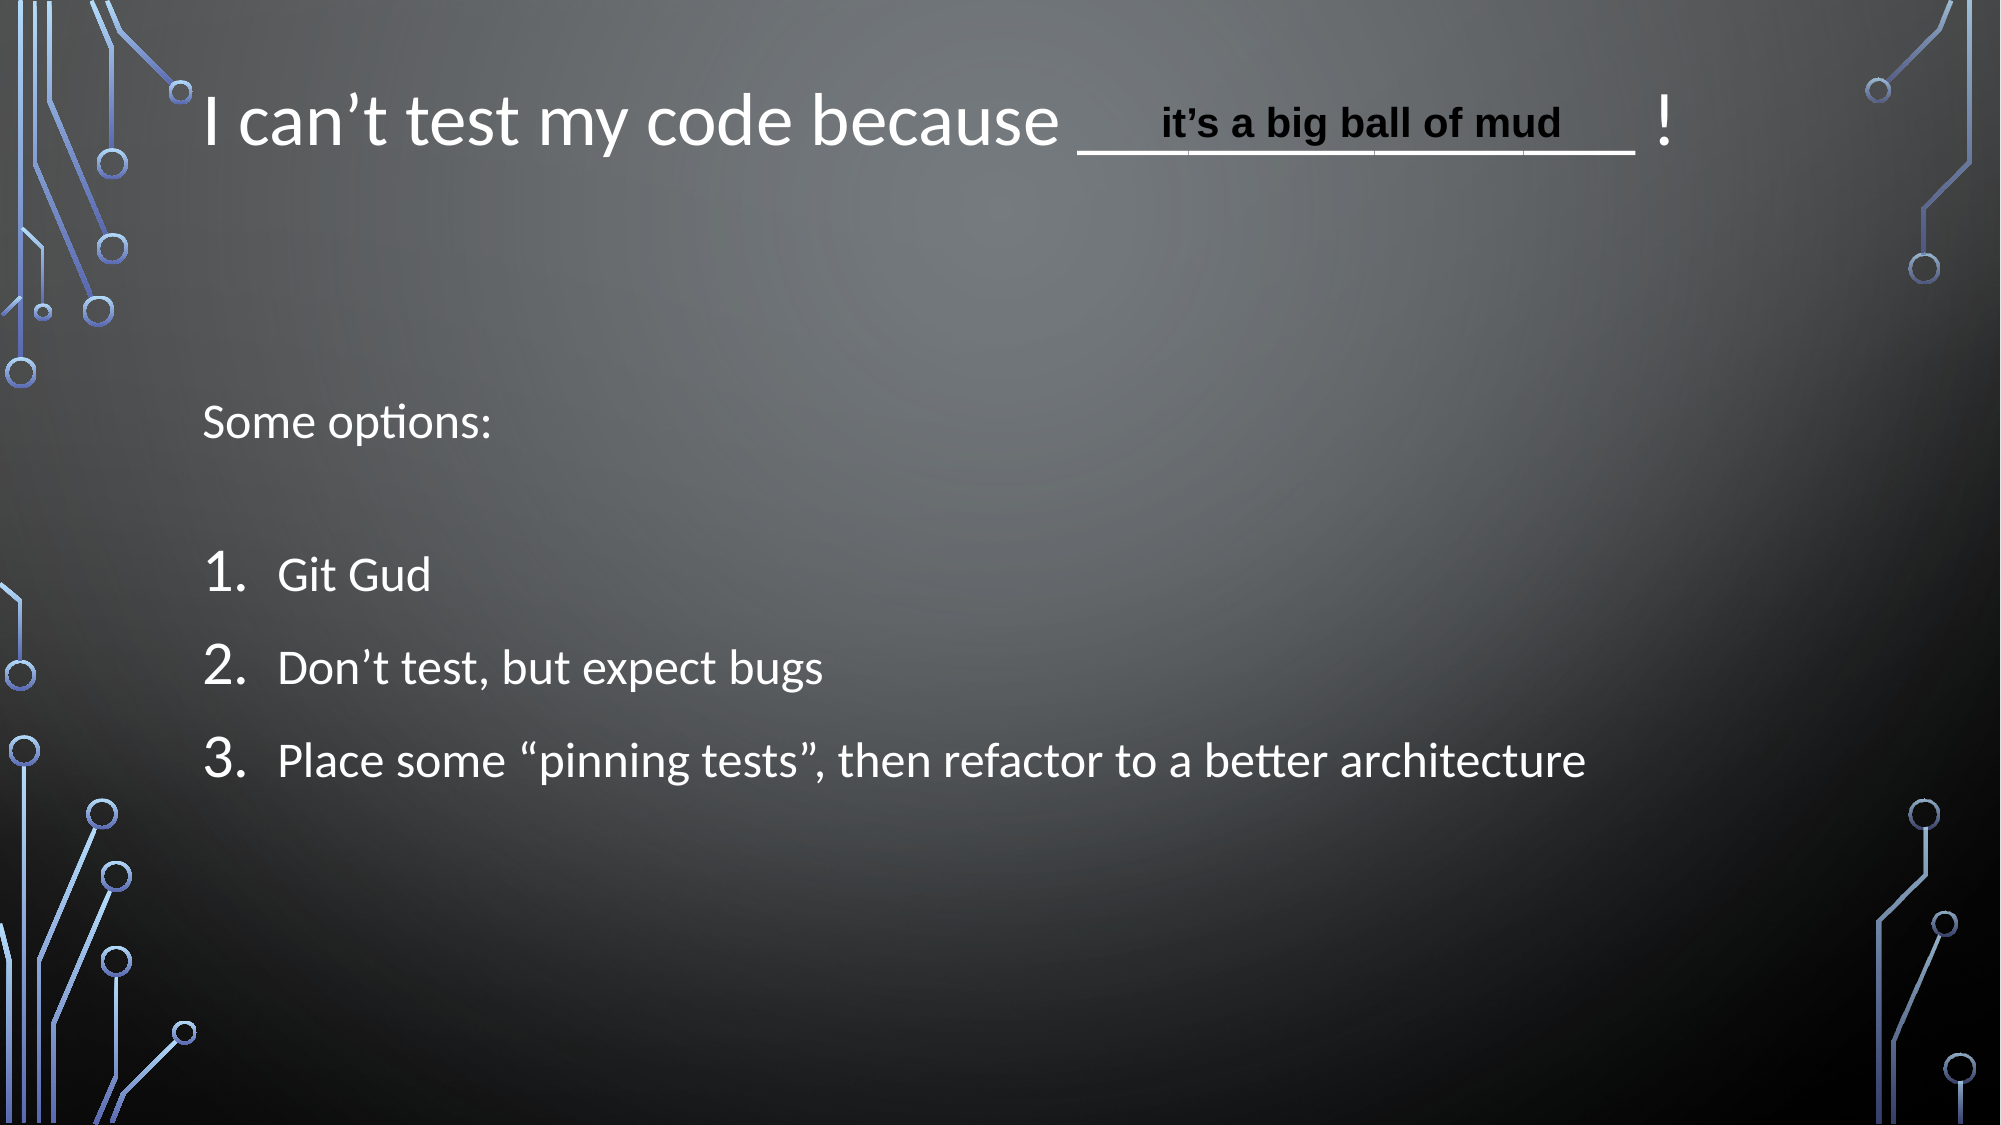

# I can’t test my code because _______________ !
it’s a big ball of mud
Some options:
Git Gud
Don’t test, but expect bugs
Place some “pinning tests”, then refactor to a better architecture